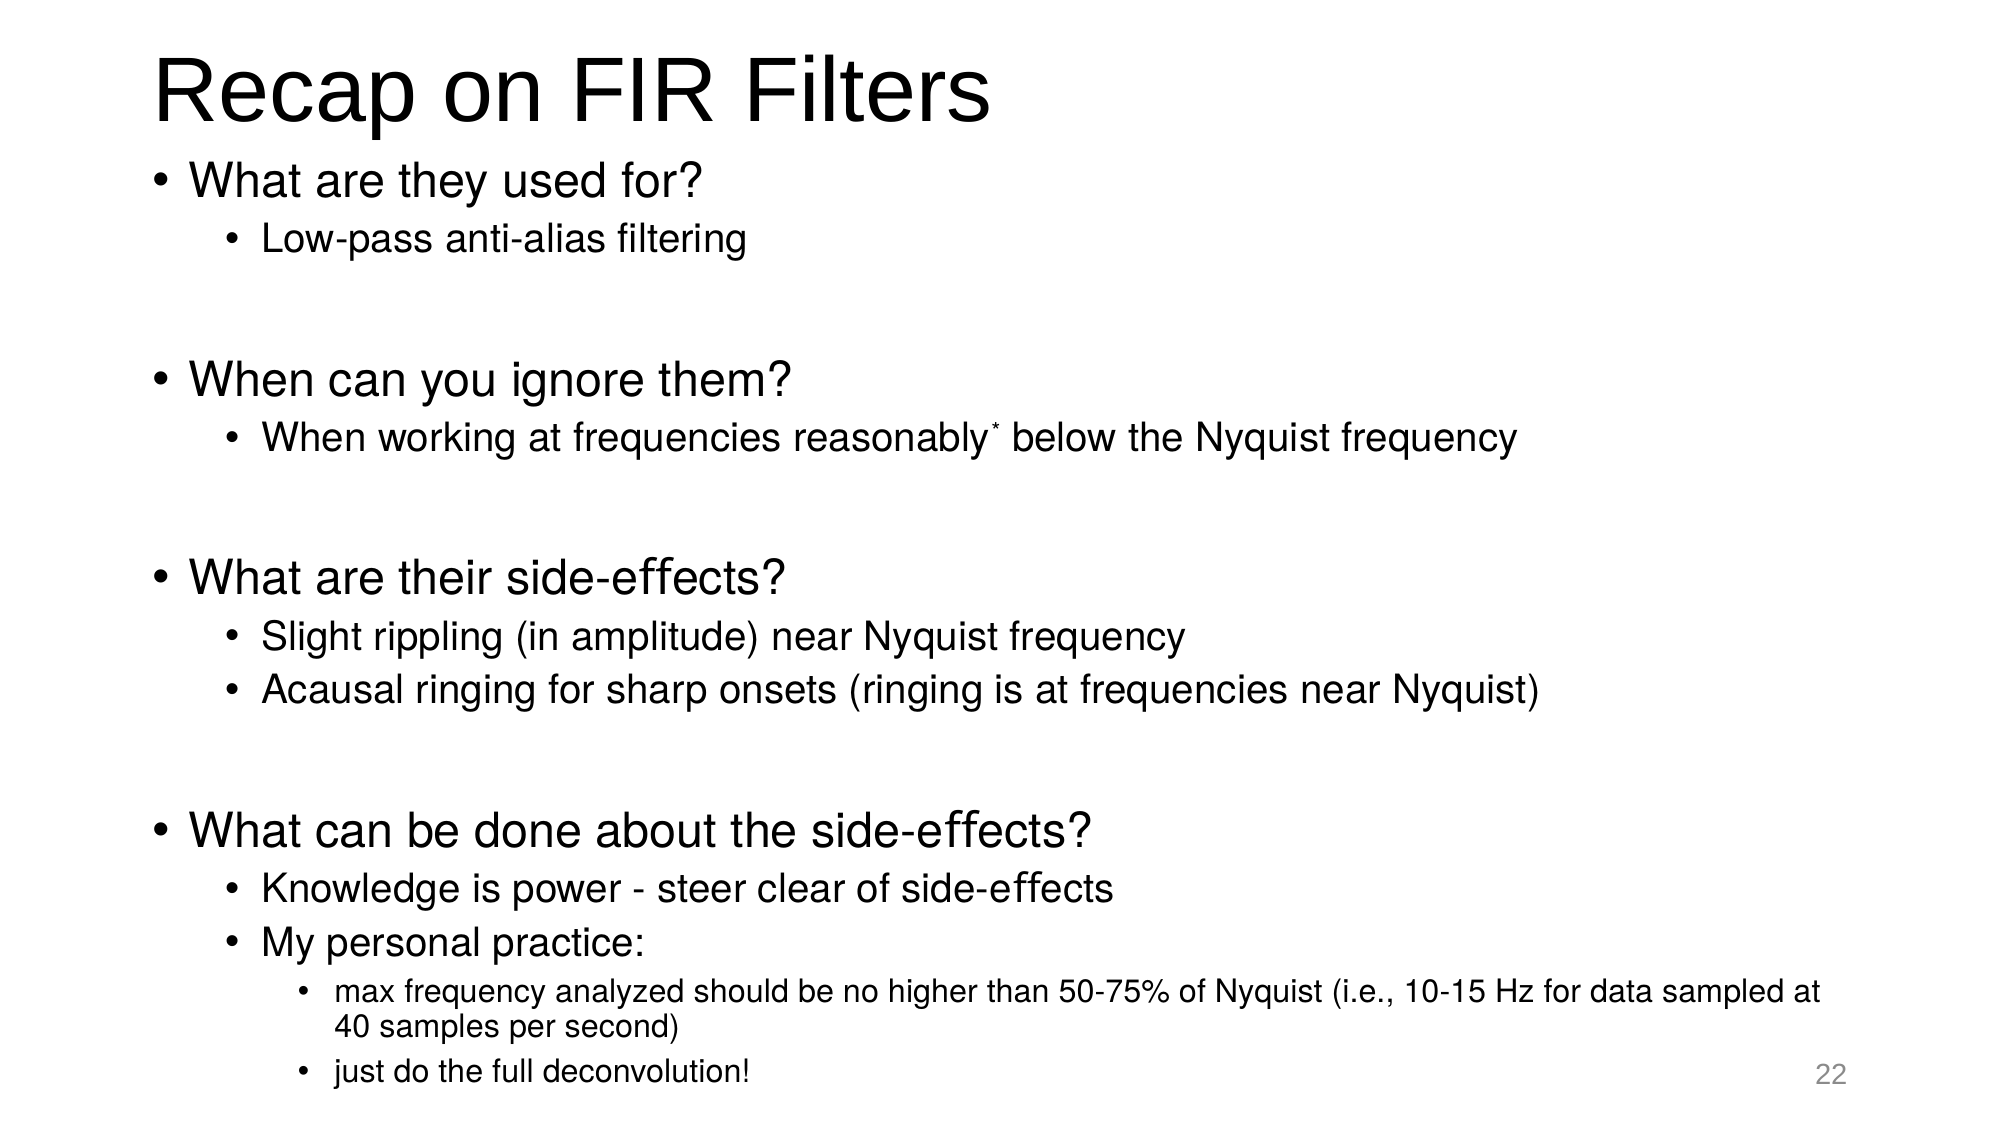

# Recap on FIR Filters
What are they used for?
Low-pass anti-alias ﬁltering

When can you ignore them?
When working at frequencies reasonably* below the Nyquist frequency

What are their side-eﬀects?
Slight rippling (in amplitude) near Nyquist frequency
Acausal ringing for sharp onsets (ringing is at frequencies near Nyquist)

What can be done about the side-eﬀects?
Knowledge is power - steer clear of side-eﬀects
My personal practice:
max frequency analyzed should be no higher than 50-75% of Nyquist (i.e., 10-15 Hz for data sampled at 40 samples per second)
just do the full deconvolution!
22